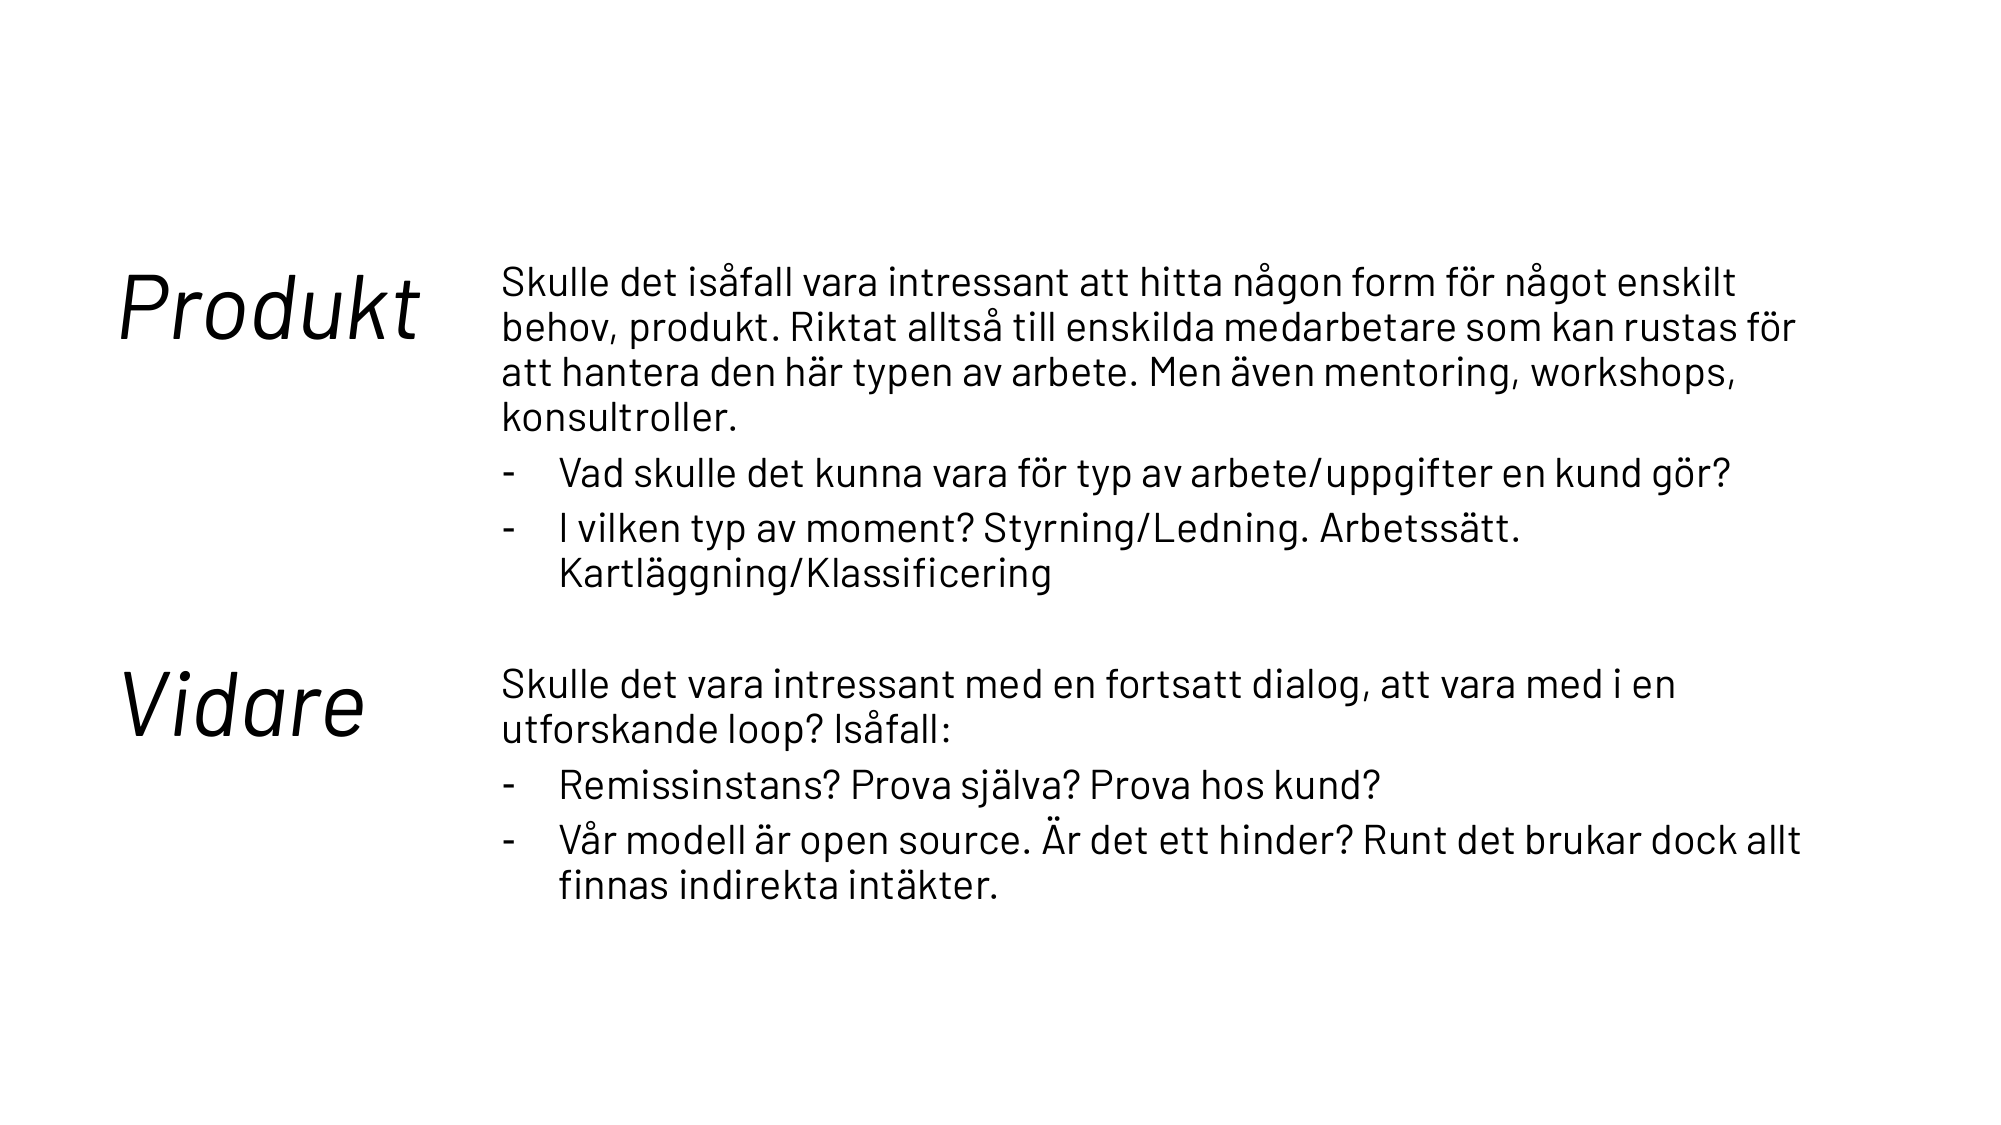

# Produkt Vidare
Skulle det isåfall vara intressant att hitta någon form för något enskilt behov, produkt. Riktat alltså till enskilda medarbetare som kan rustas för att hantera den här typen av arbete. Men även mentoring, workshops, konsultroller.
Vad skulle det kunna vara för typ av arbete/uppgifter en kund gör?
I vilken typ av moment? Styrning/Ledning. Arbetssätt. Kartläggning/Klassificering

Skulle det vara intressant med en fortsatt dialog, att vara med i en utforskande loop? Isåfall:
Remissinstans? Prova själva? Prova hos kund?
Vår modell är open source. Är det ett hinder? Runt det brukar dock allt finnas indirekta intäkter.